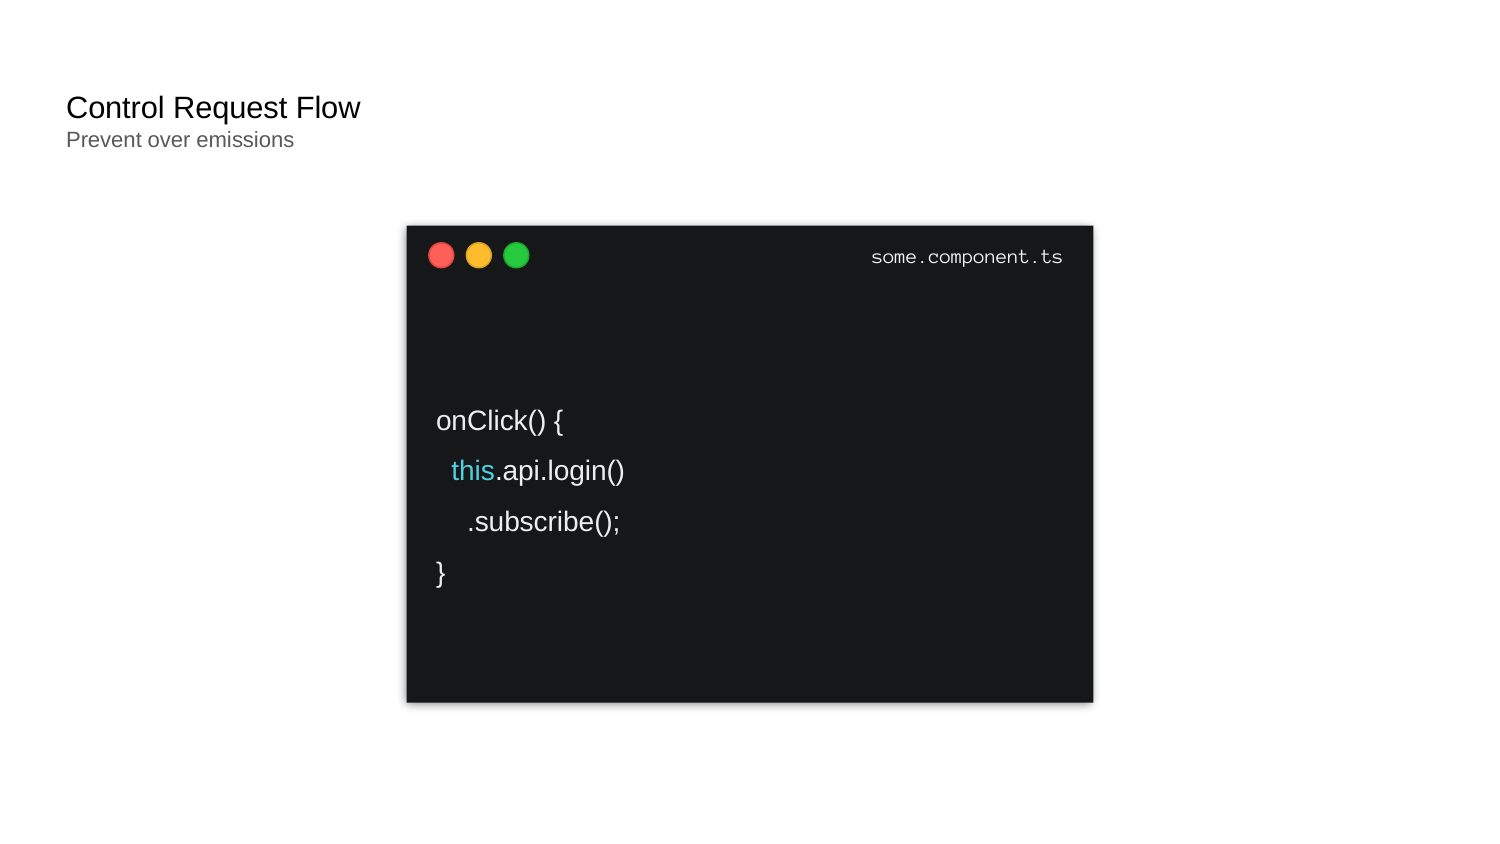

# Control Request Flow Prevent over emissions

some.component.ts

onClick() {
  this.api.login()
    .subscribe();
}